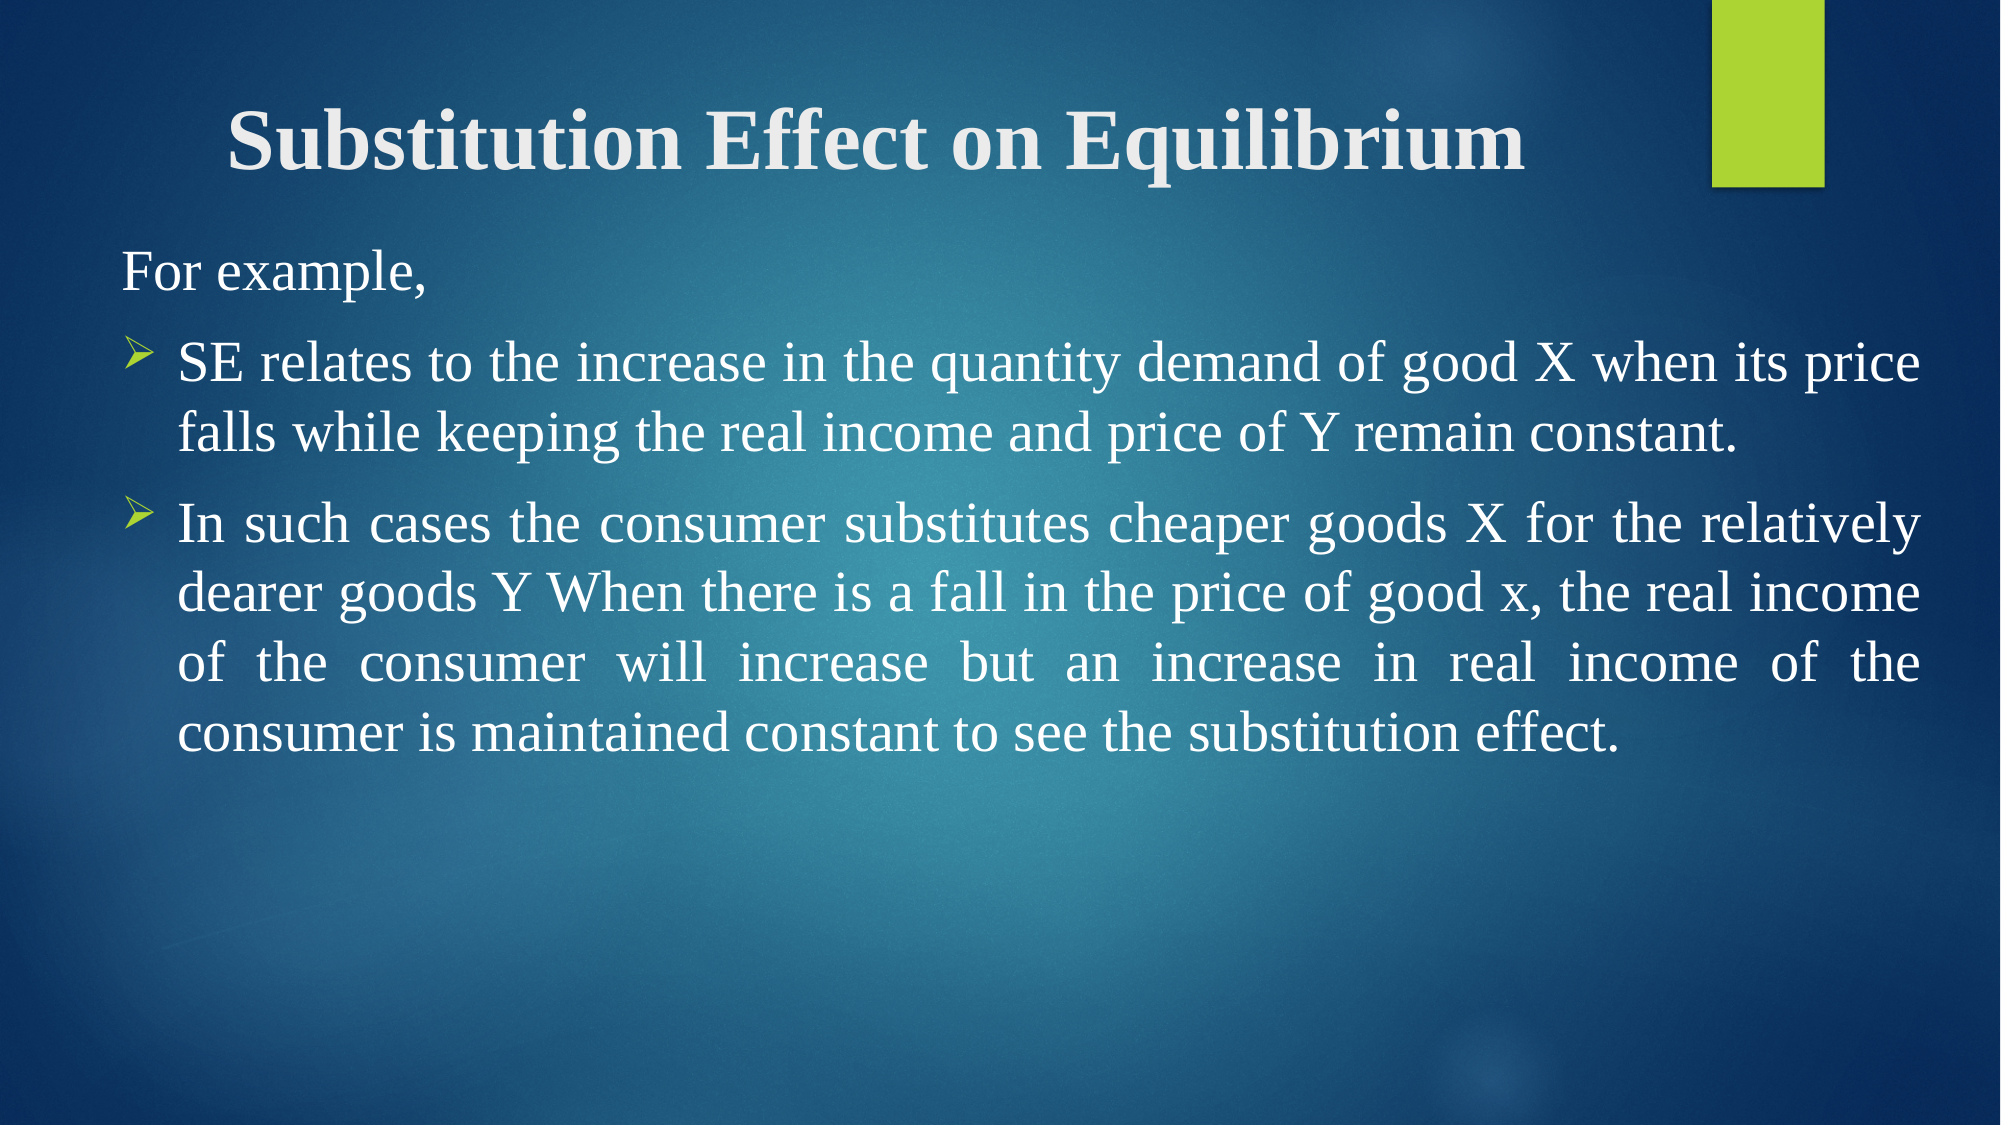

# Substitution Effect on Equilibrium
For example,
SE relates to the increase in the quantity demand of good X when its price falls while keeping the real income and price of Y remain constant.
In such cases the consumer substitutes cheaper goods X for the relatively dearer goods Y When there is a fall in the price of good x, the real income of the consumer will increase but an increase in real income of the consumer is maintained constant to see the substitution effect.